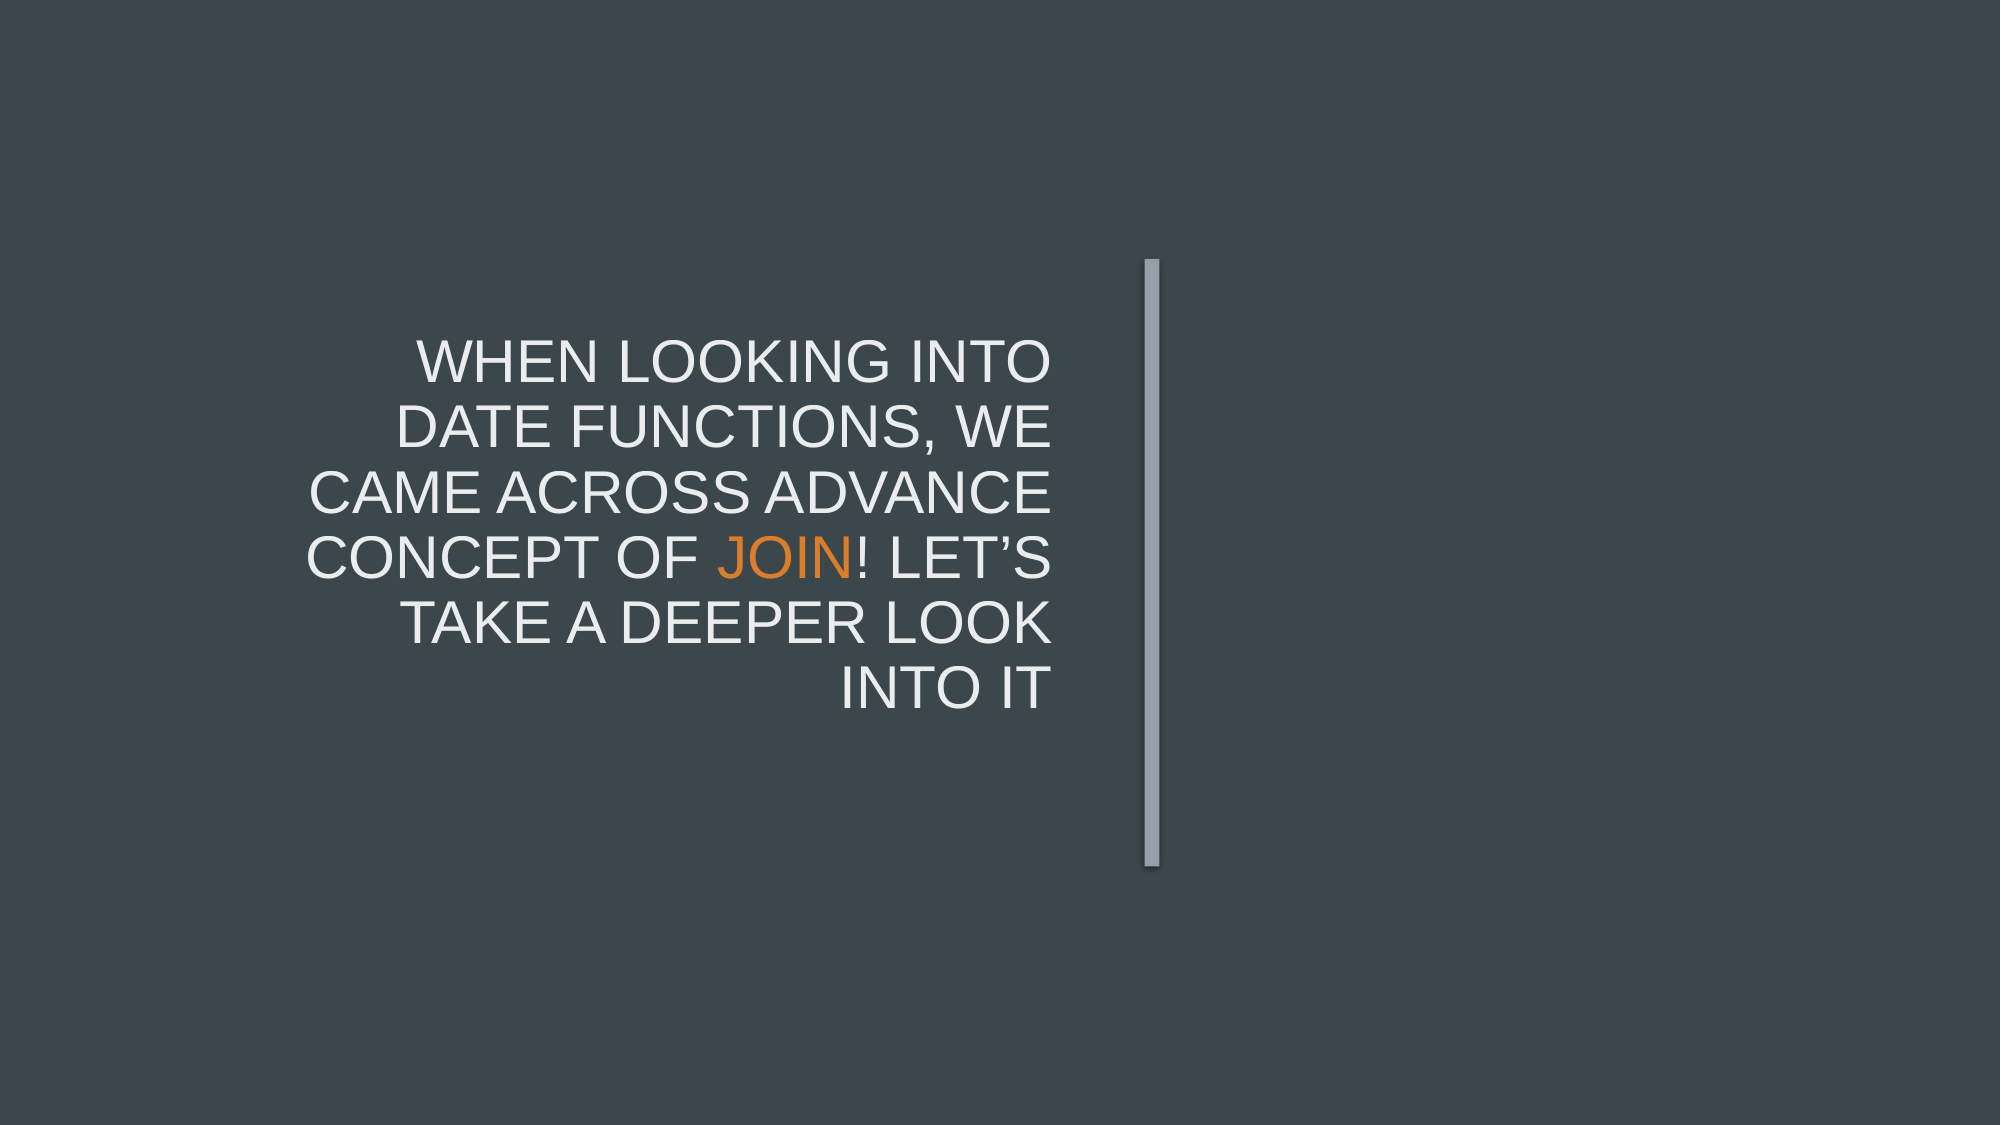

# WHEN LOOKING INTO DATE FUNCTIONS, WE CAME ACROSS ADVANCE CONCEPT OF JOIN! LET’S TAKE A DEEPER LOOK INTO IT